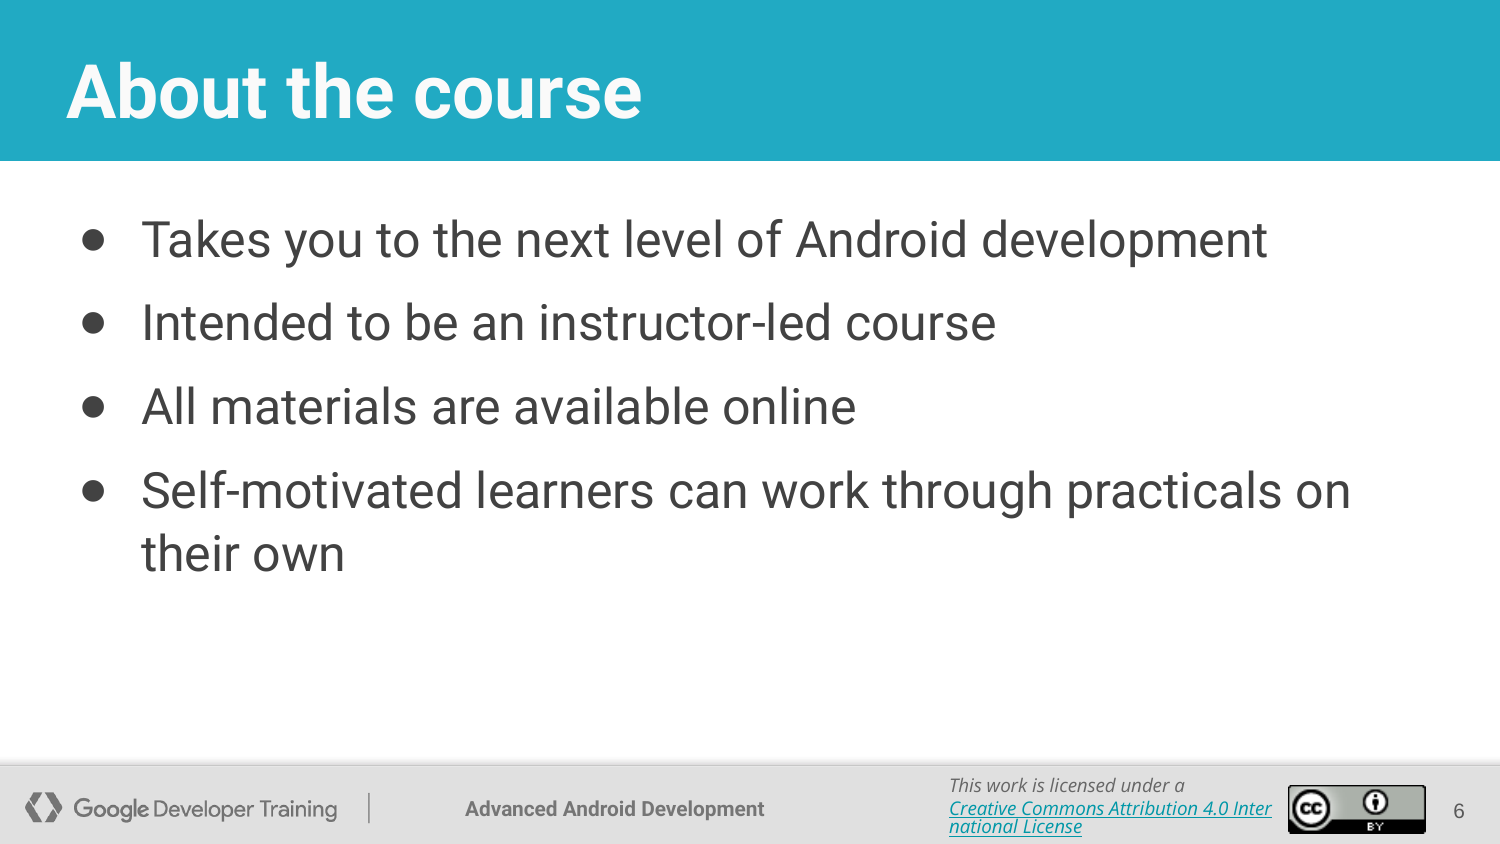

# About the course
Takes you to the next level of Android development
Intended to be an instructor-led course
All materials are available online
Self-motivated learners can work through practicals on their own
6